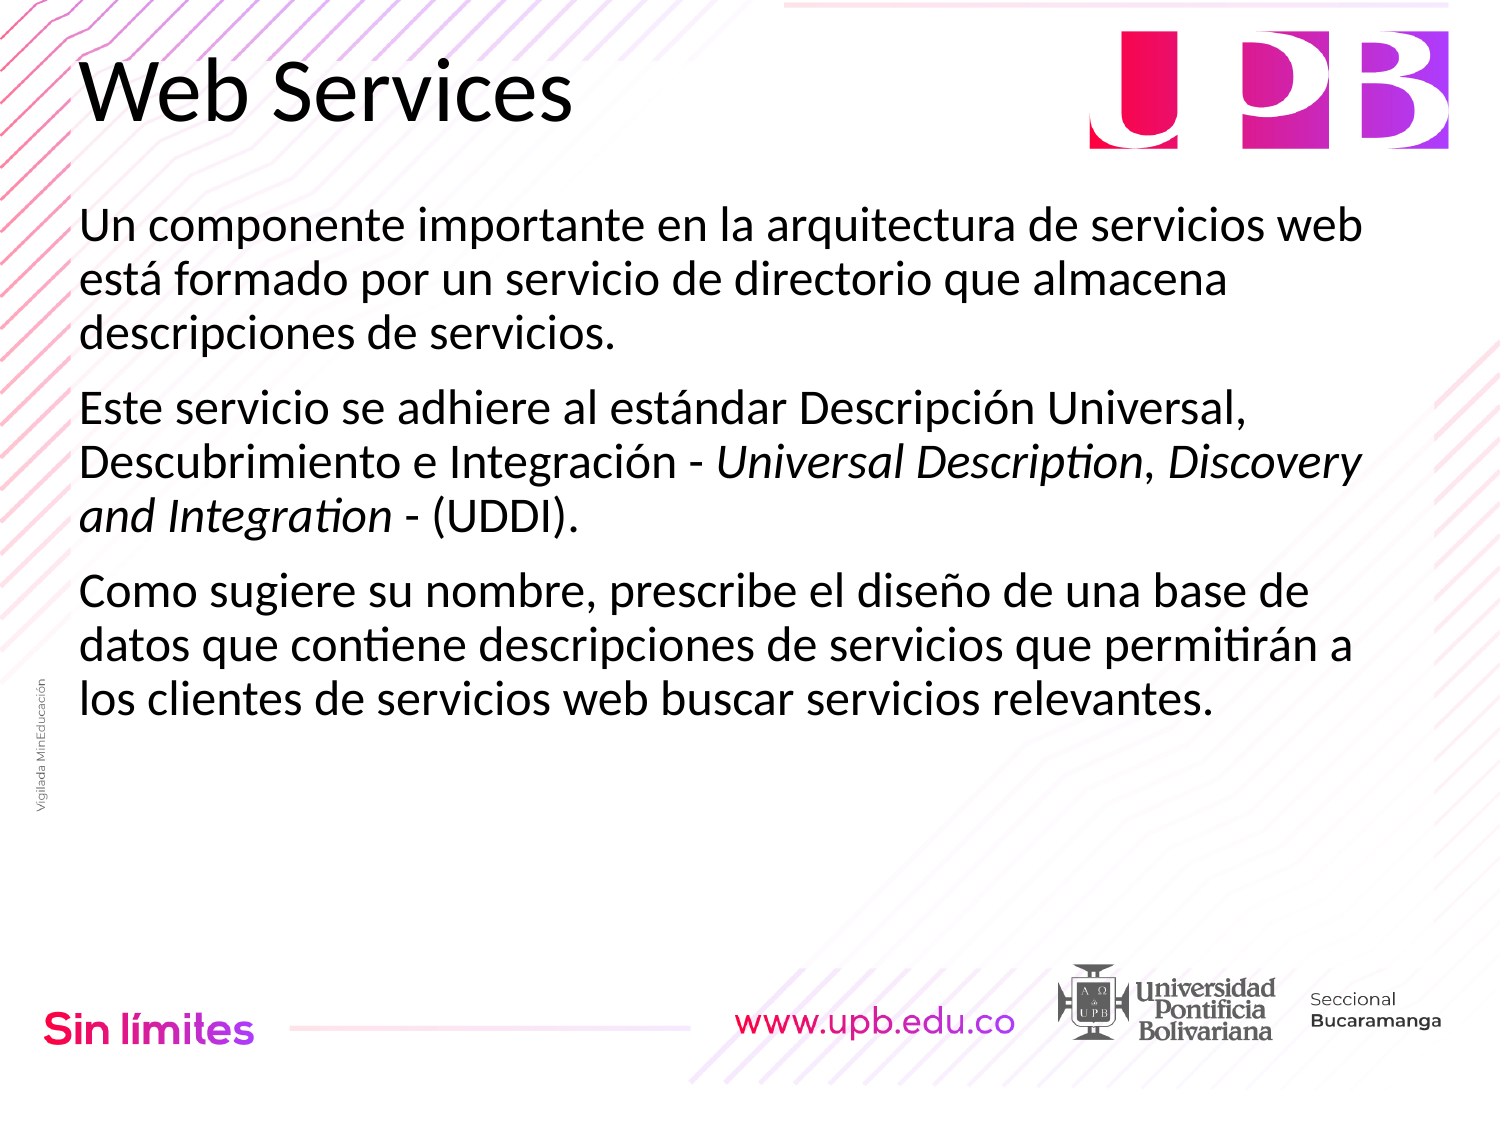

# Web Services
Un componente importante en la arquitectura de servicios web está formado por un servicio de directorio que almacena descripciones de servicios.
Este servicio se adhiere al estándar Descripción Universal, Descubrimiento e Integración - Universal Description, Discovery and Integration - (UDDI).
Como sugiere su nombre, prescribe el diseño de una base de datos que contiene descripciones de servicios que permitirán a los clientes de servicios web buscar servicios relevantes.